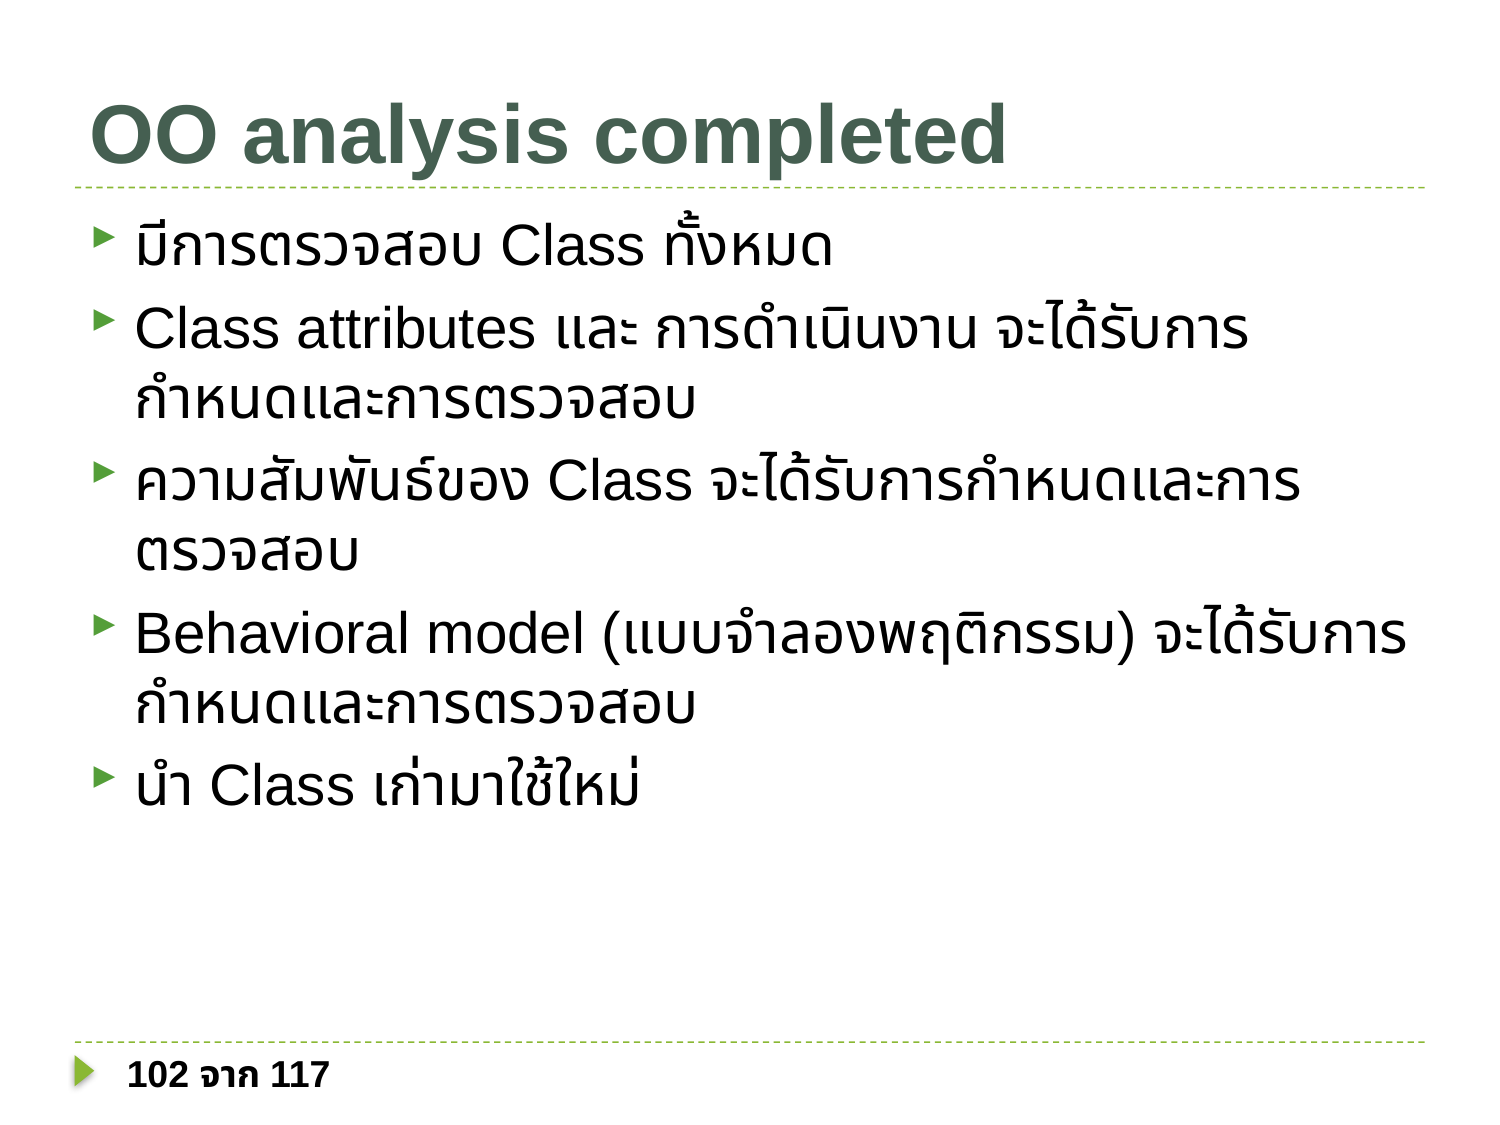

# OO analysis completed
มีการตรวจสอบ Class ทั้งหมด
Class attributes และ การดำเนินงาน จะได้รับการกำหนดและการตรวจสอบ
ความสัมพันธ์ของ Class จะได้รับการกำหนดและการตรวจสอบ
Behavioral model (แบบจำลองพฤติกรรม) จะได้รับการกำหนดและการตรวจสอบ
นำ Class เก่ามาใช้ใหม่

102 จาก 117